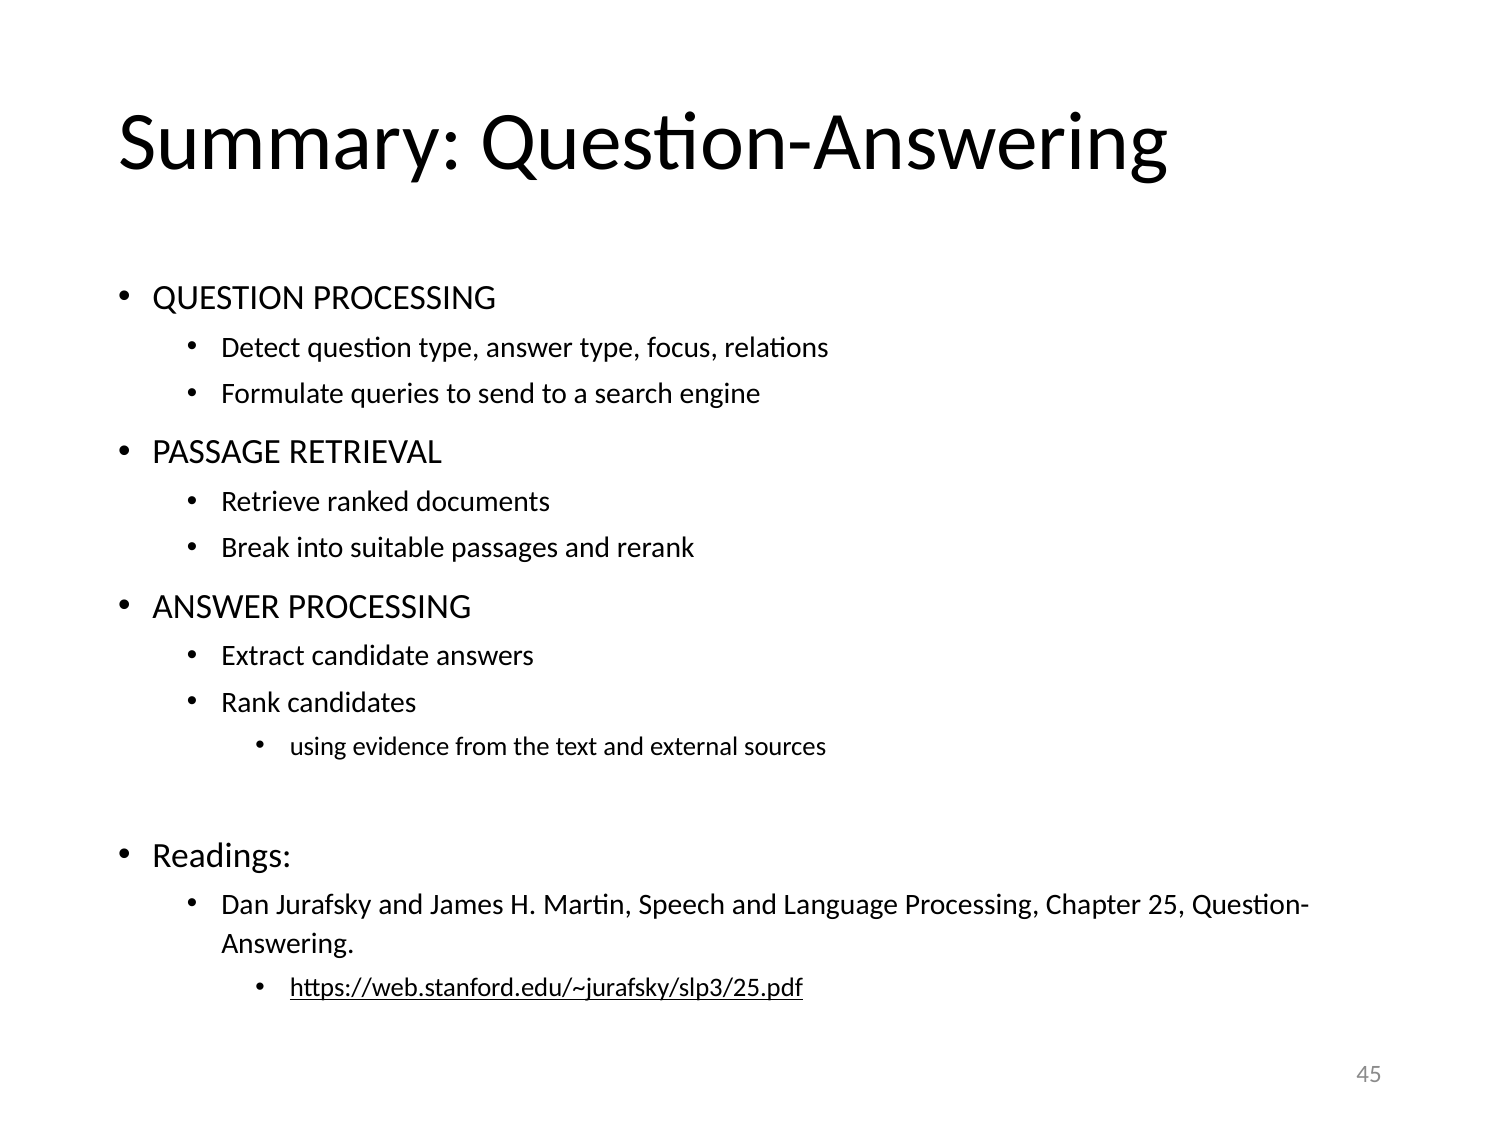

# Summary: Question-Answering
QUESTION PROCESSING
Detect question type, answer type, focus, relations
Formulate queries to send to a search engine
PASSAGE RETRIEVAL
Retrieve ranked documents
Break into suitable passages and rerank
ANSWER PROCESSING
Extract candidate answers
Rank candidates
using evidence from the text and external sources

Readings:
Dan Jurafsky and James H. Martin, Speech and Language Processing, Chapter 25, Question-Answering.
https://web.stanford.edu/~jurafsky/slp3/25.pdf
45